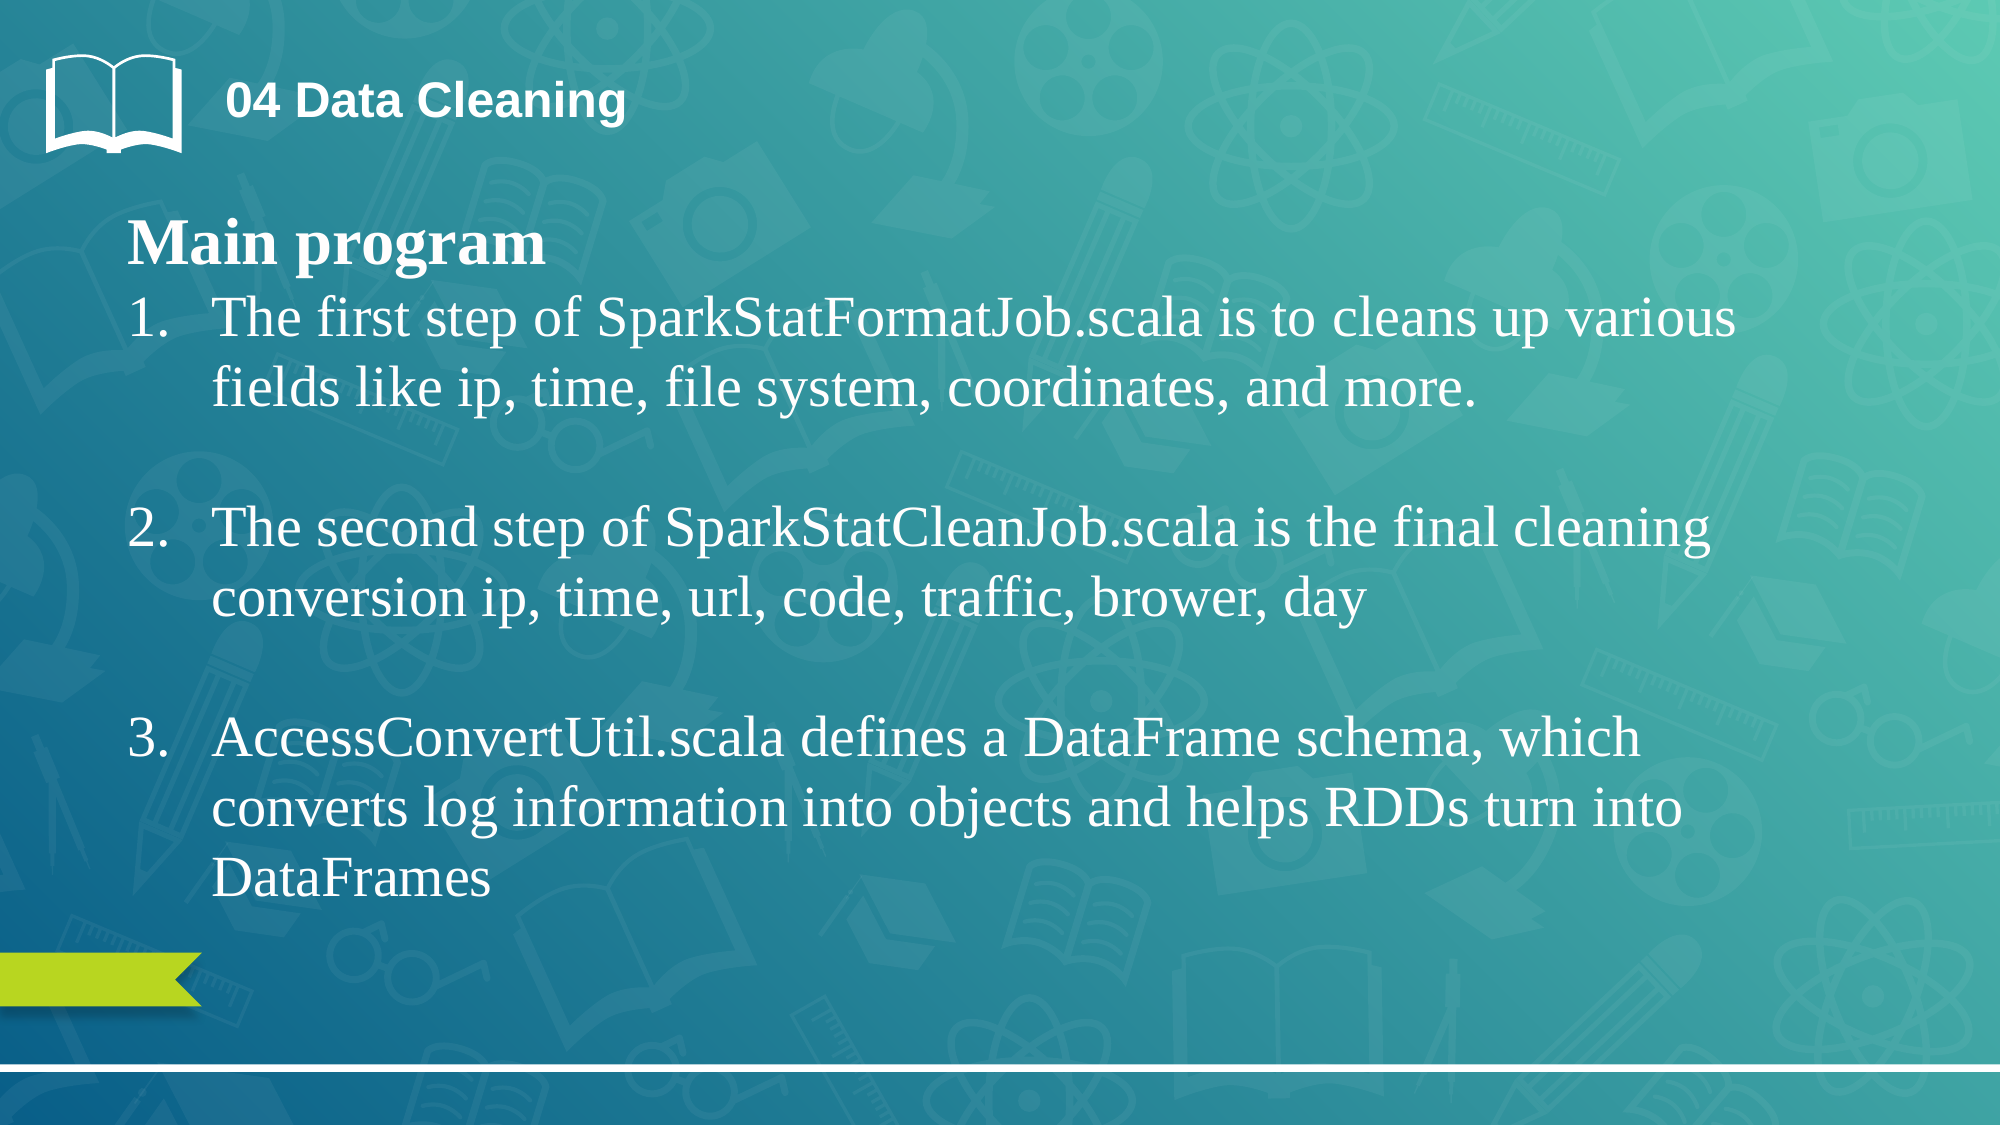

04 Data Cleaning
Main program
The first step of SparkStatFormatJob.scala is to cleans up various fields like ip, time, file system, coordinates, and more.

The second step of SparkStatCleanJob.scala is the final cleaning conversion ip, time, url, code, traffic, brower, day

AccessConvertUtil.scala defines a DataFrame schema, which converts log information into objects and helps RDDs turn into DataFrames